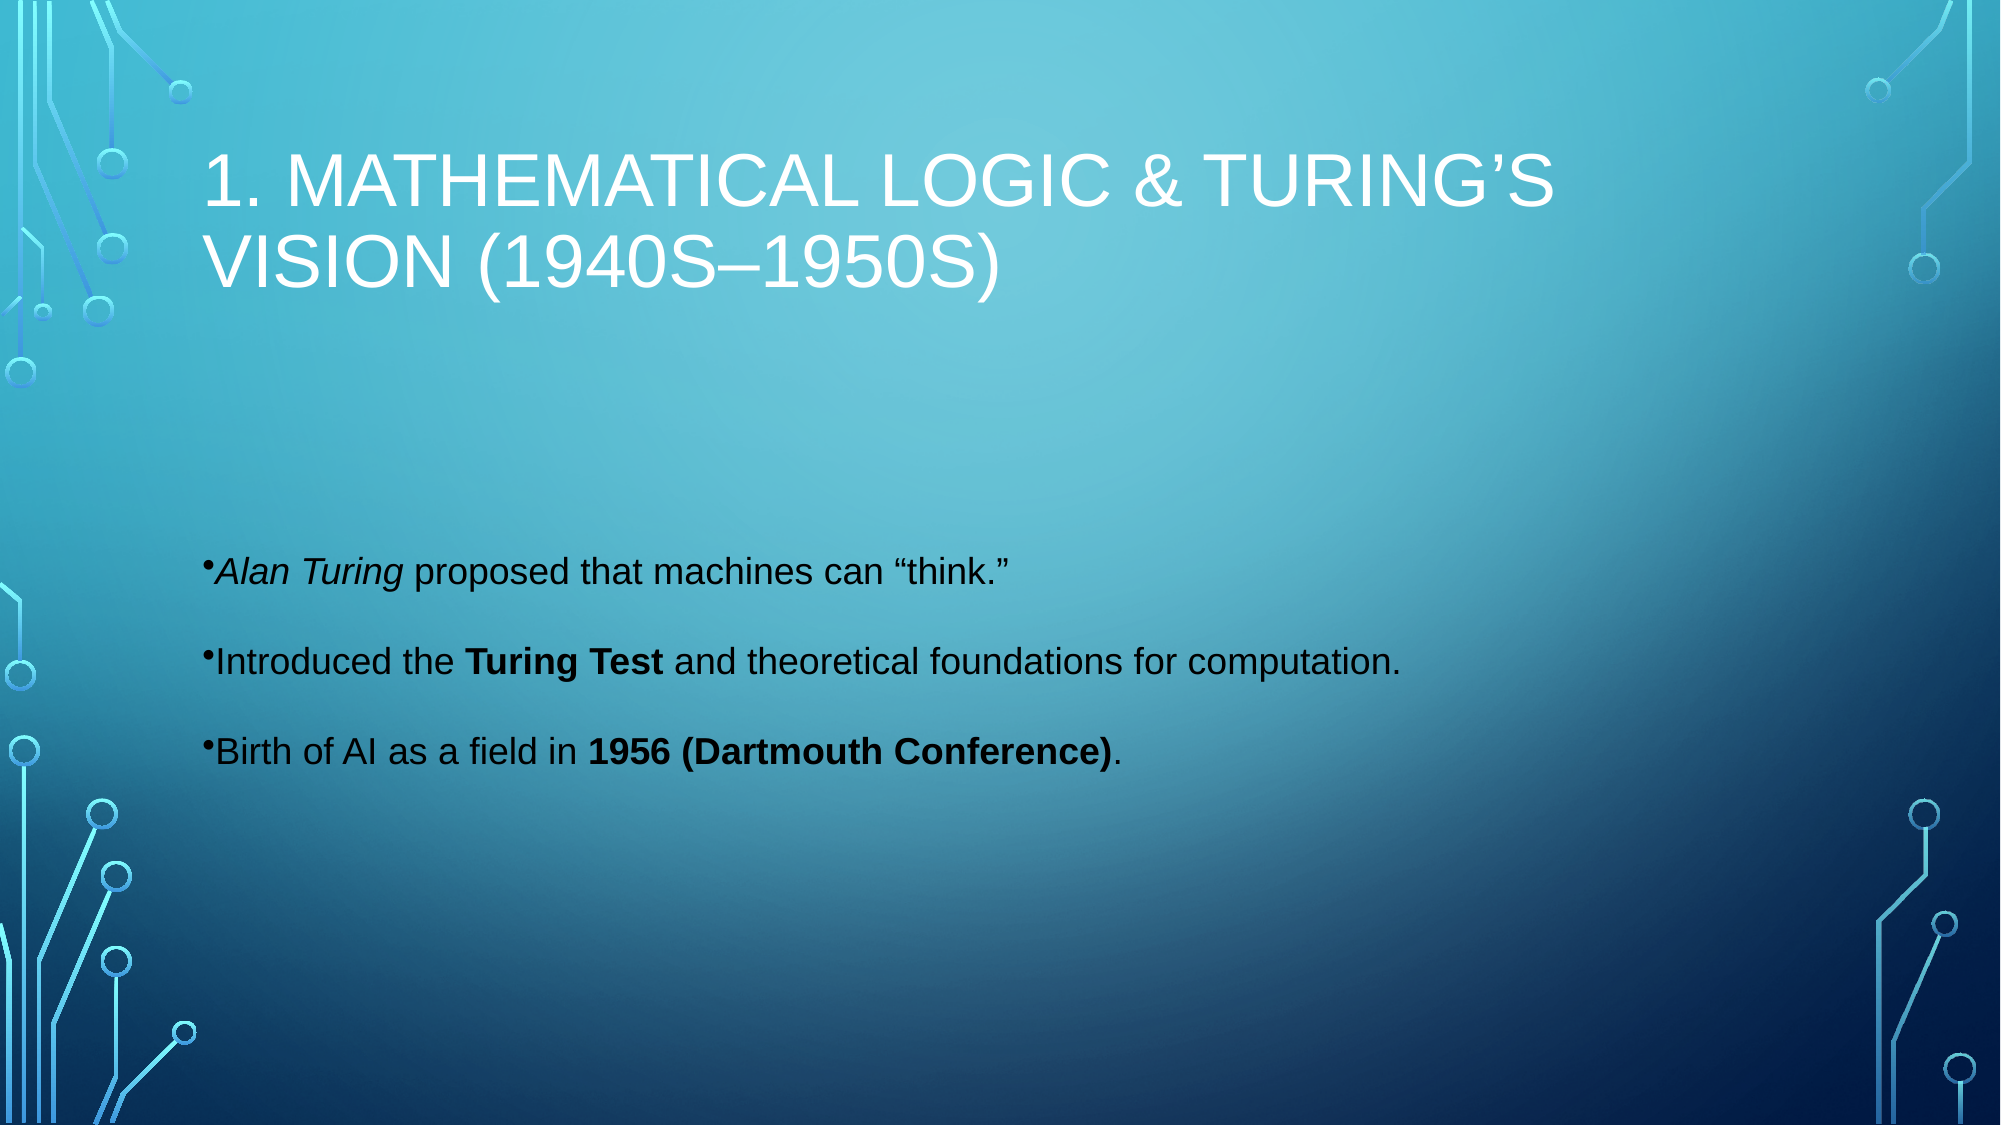

# 1. Mathematical Logic & Turing’s Vision (1940s–1950s)
Alan Turing proposed that machines can “think.”

Introduced the Turing Test and theoretical foundations for computation.

Birth of AI as a field in 1956 (Dartmouth Conference).